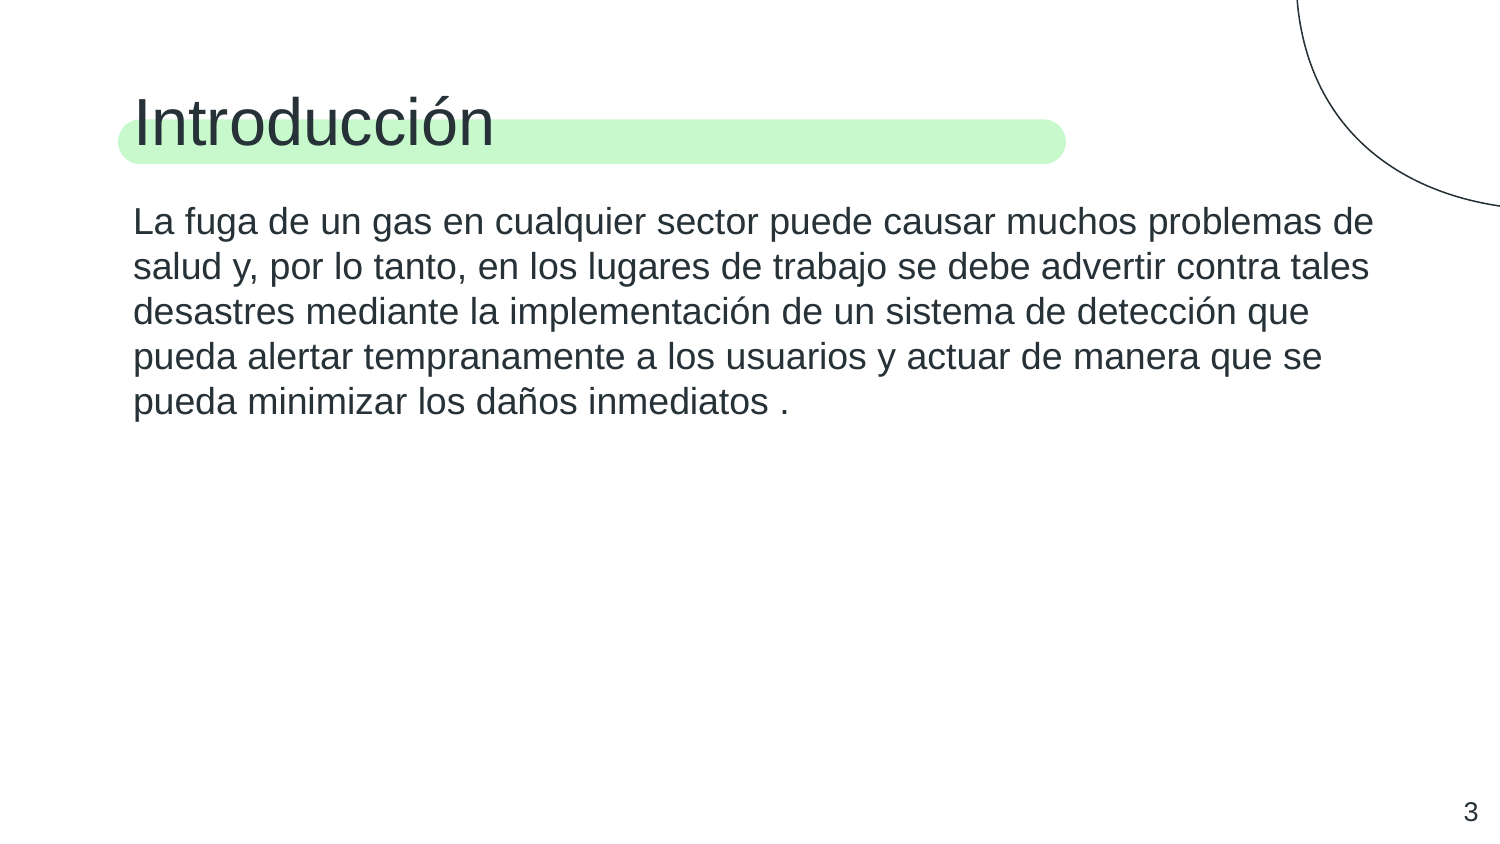

# Introducción
La fuga de un gas en cualquier sector puede causar muchos problemas de salud y, por lo tanto, en los lugares de trabajo se debe advertir contra tales desastres mediante la implementación de un sistema de detección que pueda alertar tempranamente a los usuarios y actuar de manera que se pueda minimizar los daños inmediatos .
3